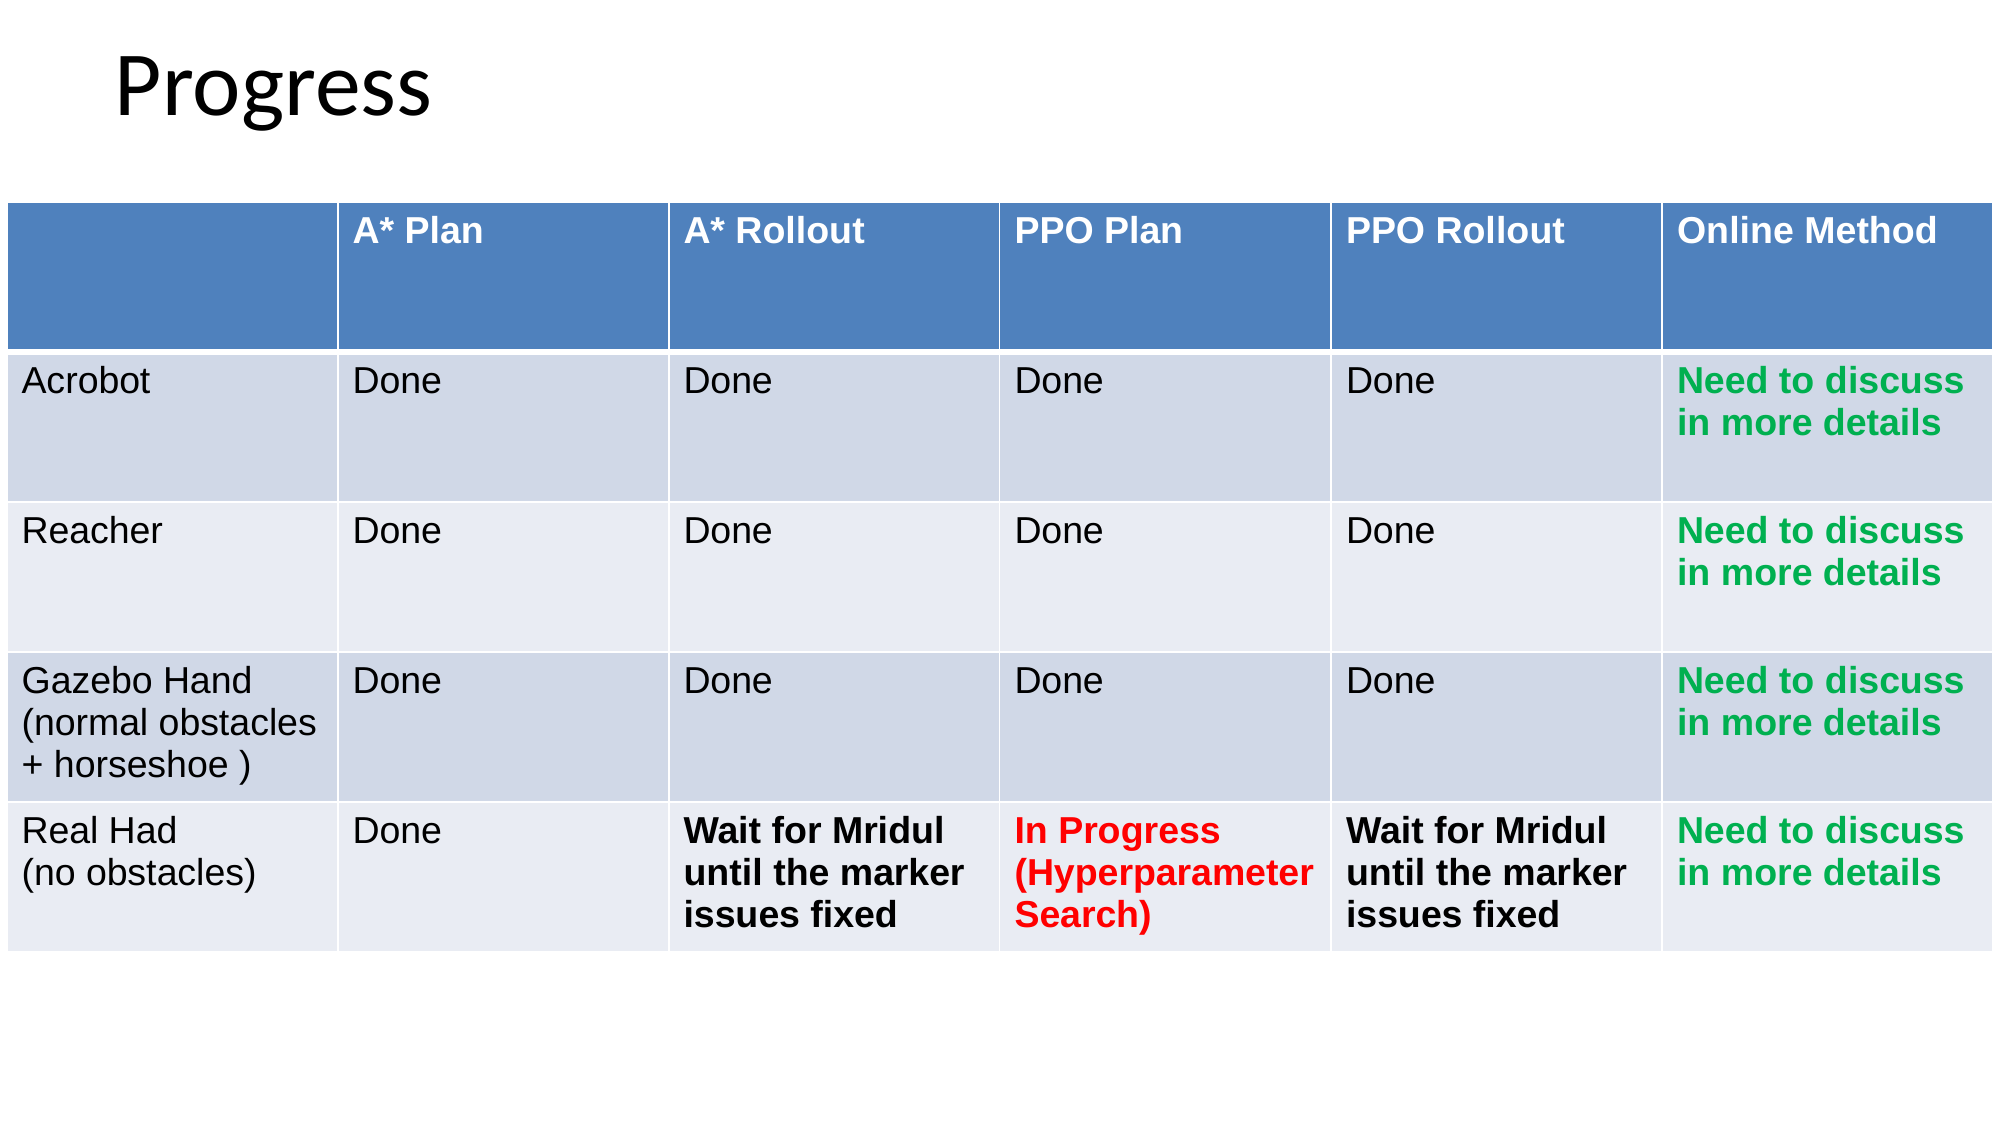

Progress
|  | A\* Plan | A\* Rollout | PPO Plan | PPO Rollout | Online Method |
| --- | --- | --- | --- | --- | --- |
| Acrobot | Done | Done | Done | Done | Need to discuss in more details |
| Reacher | Done | Done | Done | Done | Need to discuss in more details |
| Gazebo Hand (normal obstacles + horseshoe ) | Done | Done | Done | Done | Need to discuss in more details |
| Real Had (no obstacles) | Done | Wait for Mridul until the marker issues fixed | In Progress (Hyperparameter Search) | Wait for Mridul until the marker issues fixed | Need to discuss in more details |